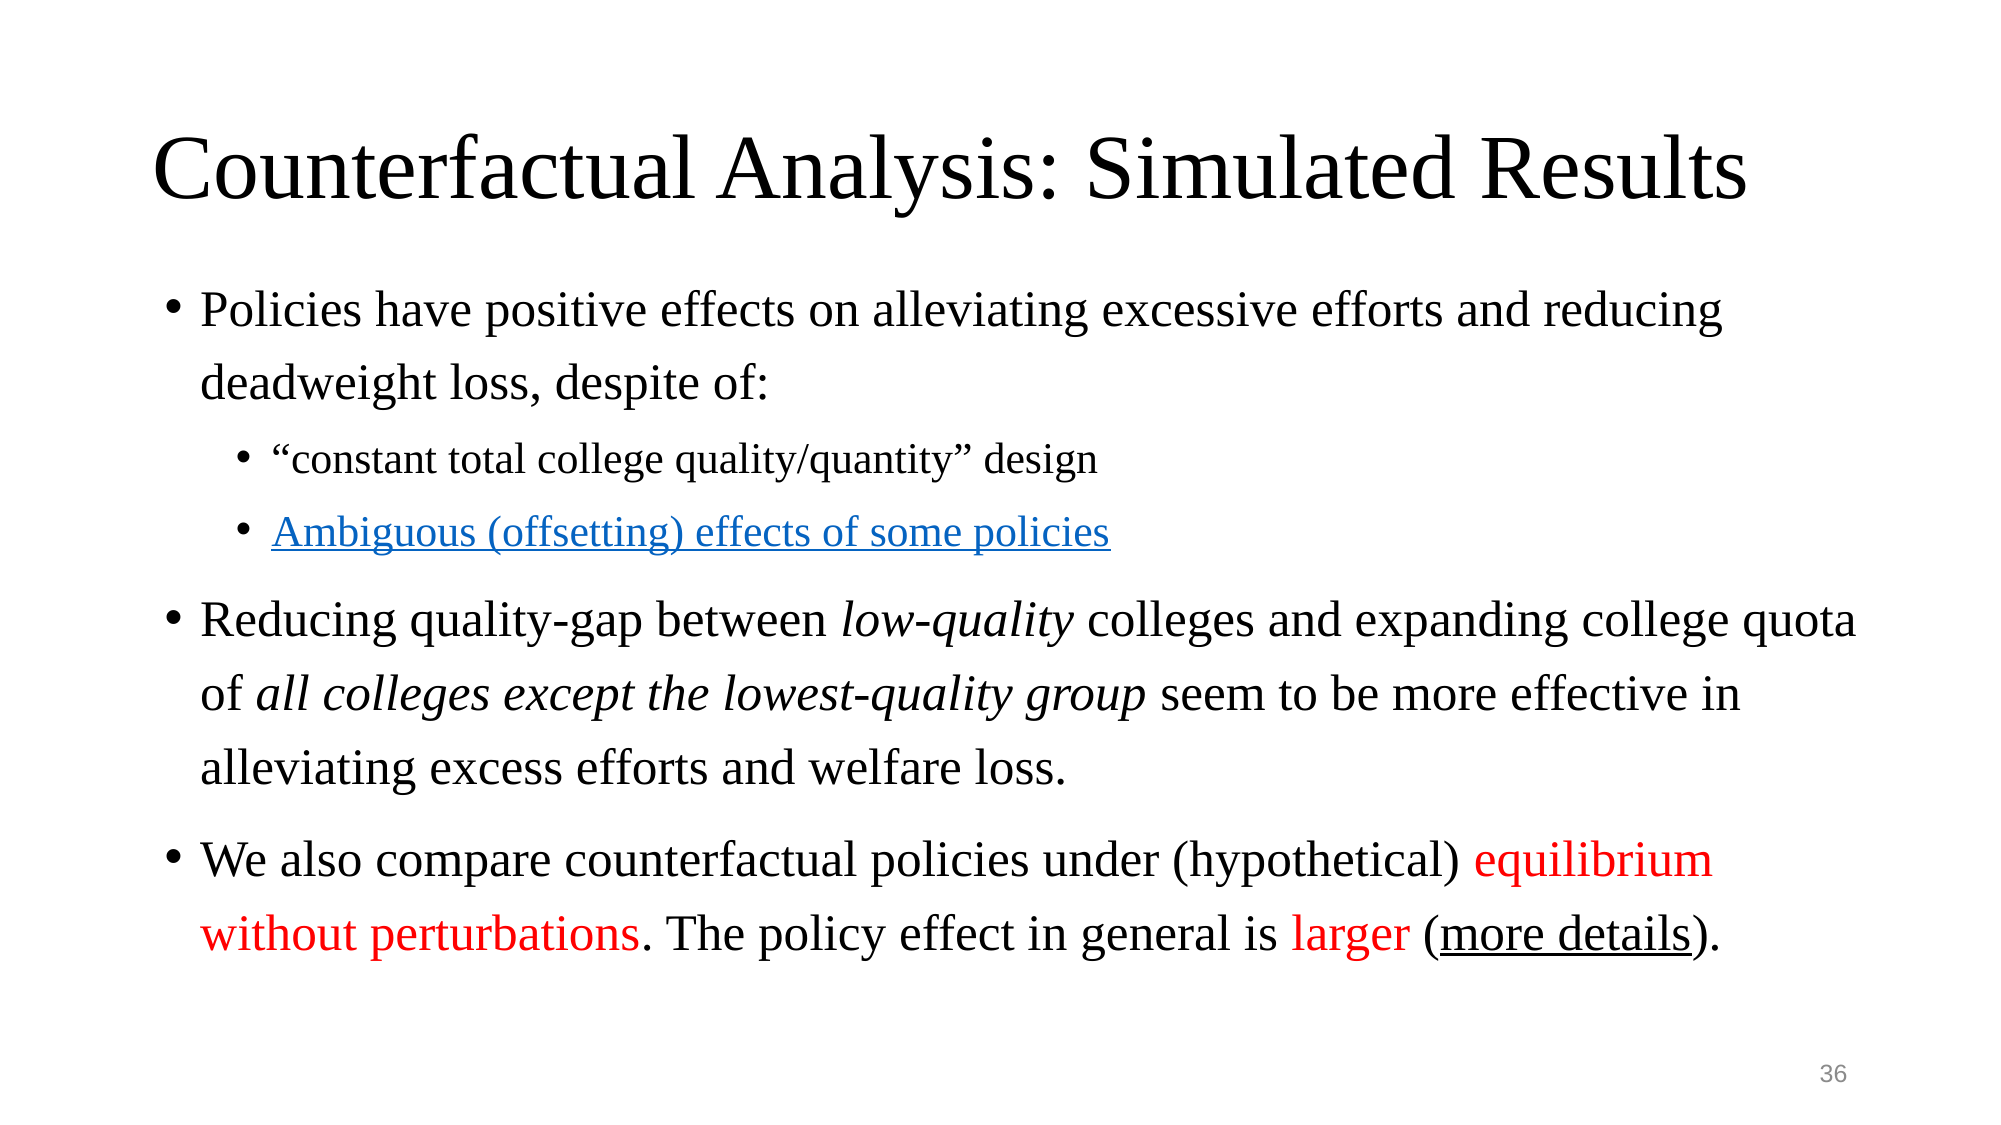

# Counterfactual Analysis: Simulated Results
Policies have positive effects on alleviating excessive efforts and reducing deadweight loss, despite of:
“constant total college quality/quantity” design
Ambiguous (offsetting) effects of some policies
Reducing quality-gap between low-quality colleges and expanding college quota of all colleges except the lowest-quality group seem to be more effective in alleviating excess efforts and welfare loss.
We also compare counterfactual policies under (hypothetical) equilibrium without perturbations. The policy effect in general is larger (more details).
36